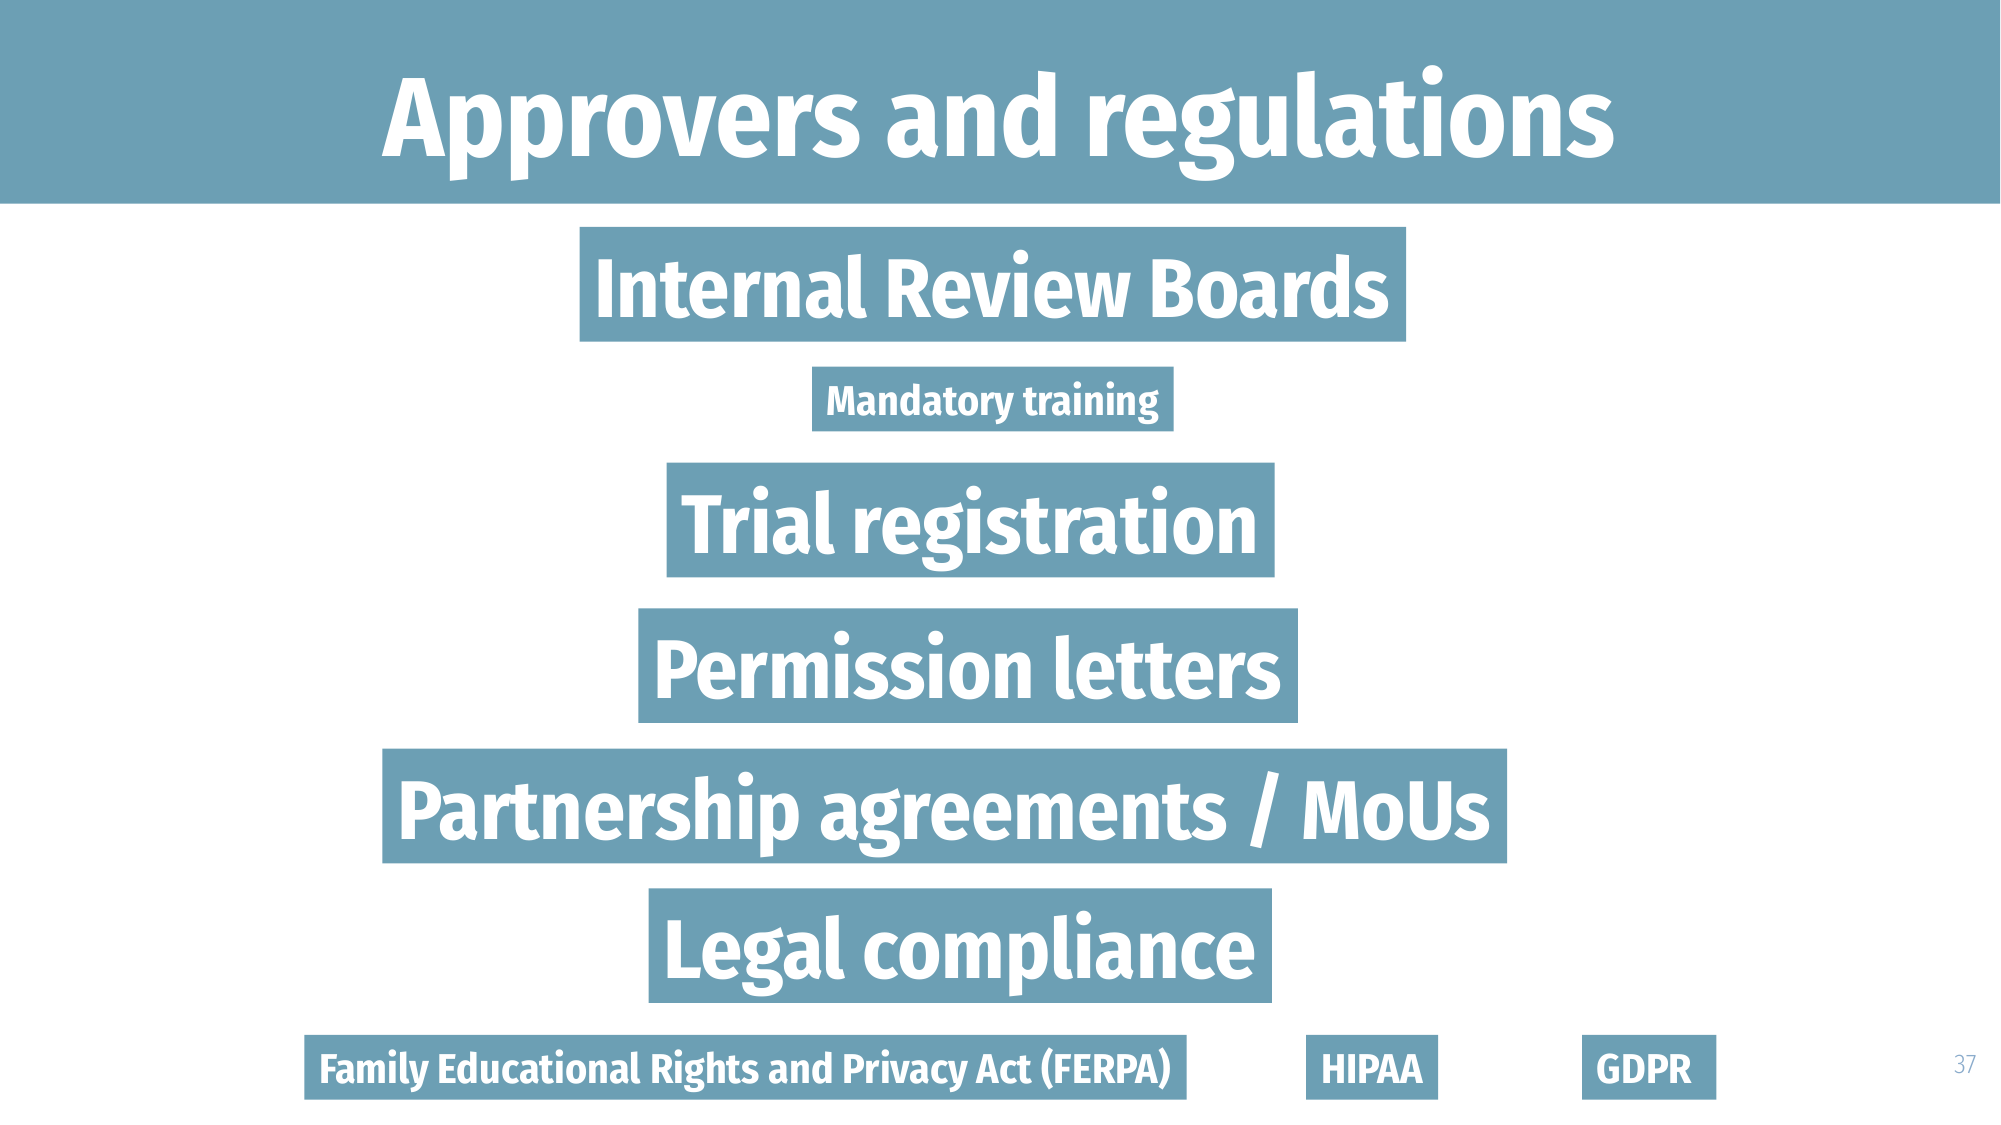

# Approvers and regulations
Internal Review Boards
Mandatory training
Trial registration
Permission letters
Partnership agreements / MoUs
Legal compliance
Family Educational Rights and Privacy Act (FERPA)
HIPAA
GDPR
37